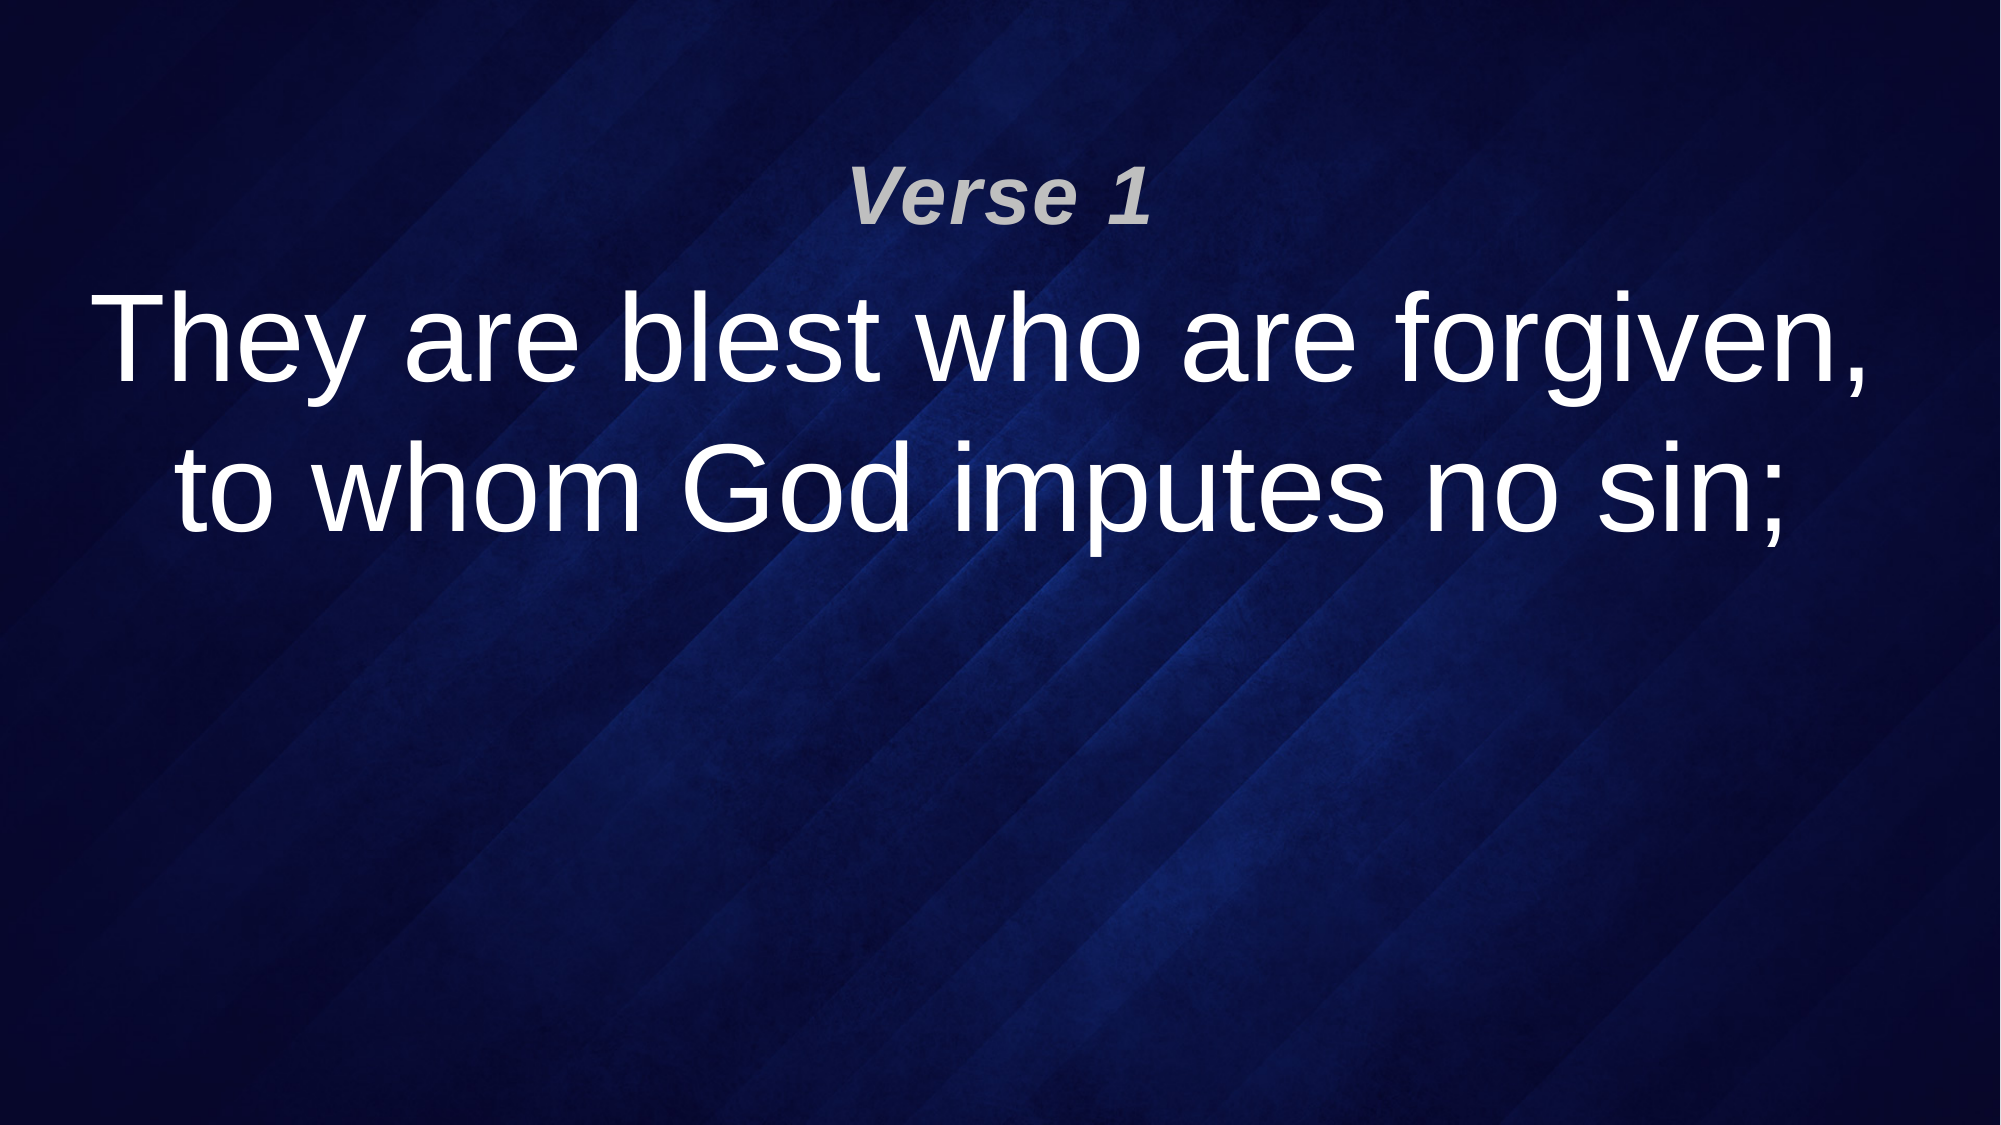

Verse 1
# They are blest who are forgiven, to whom God imputes no sin;